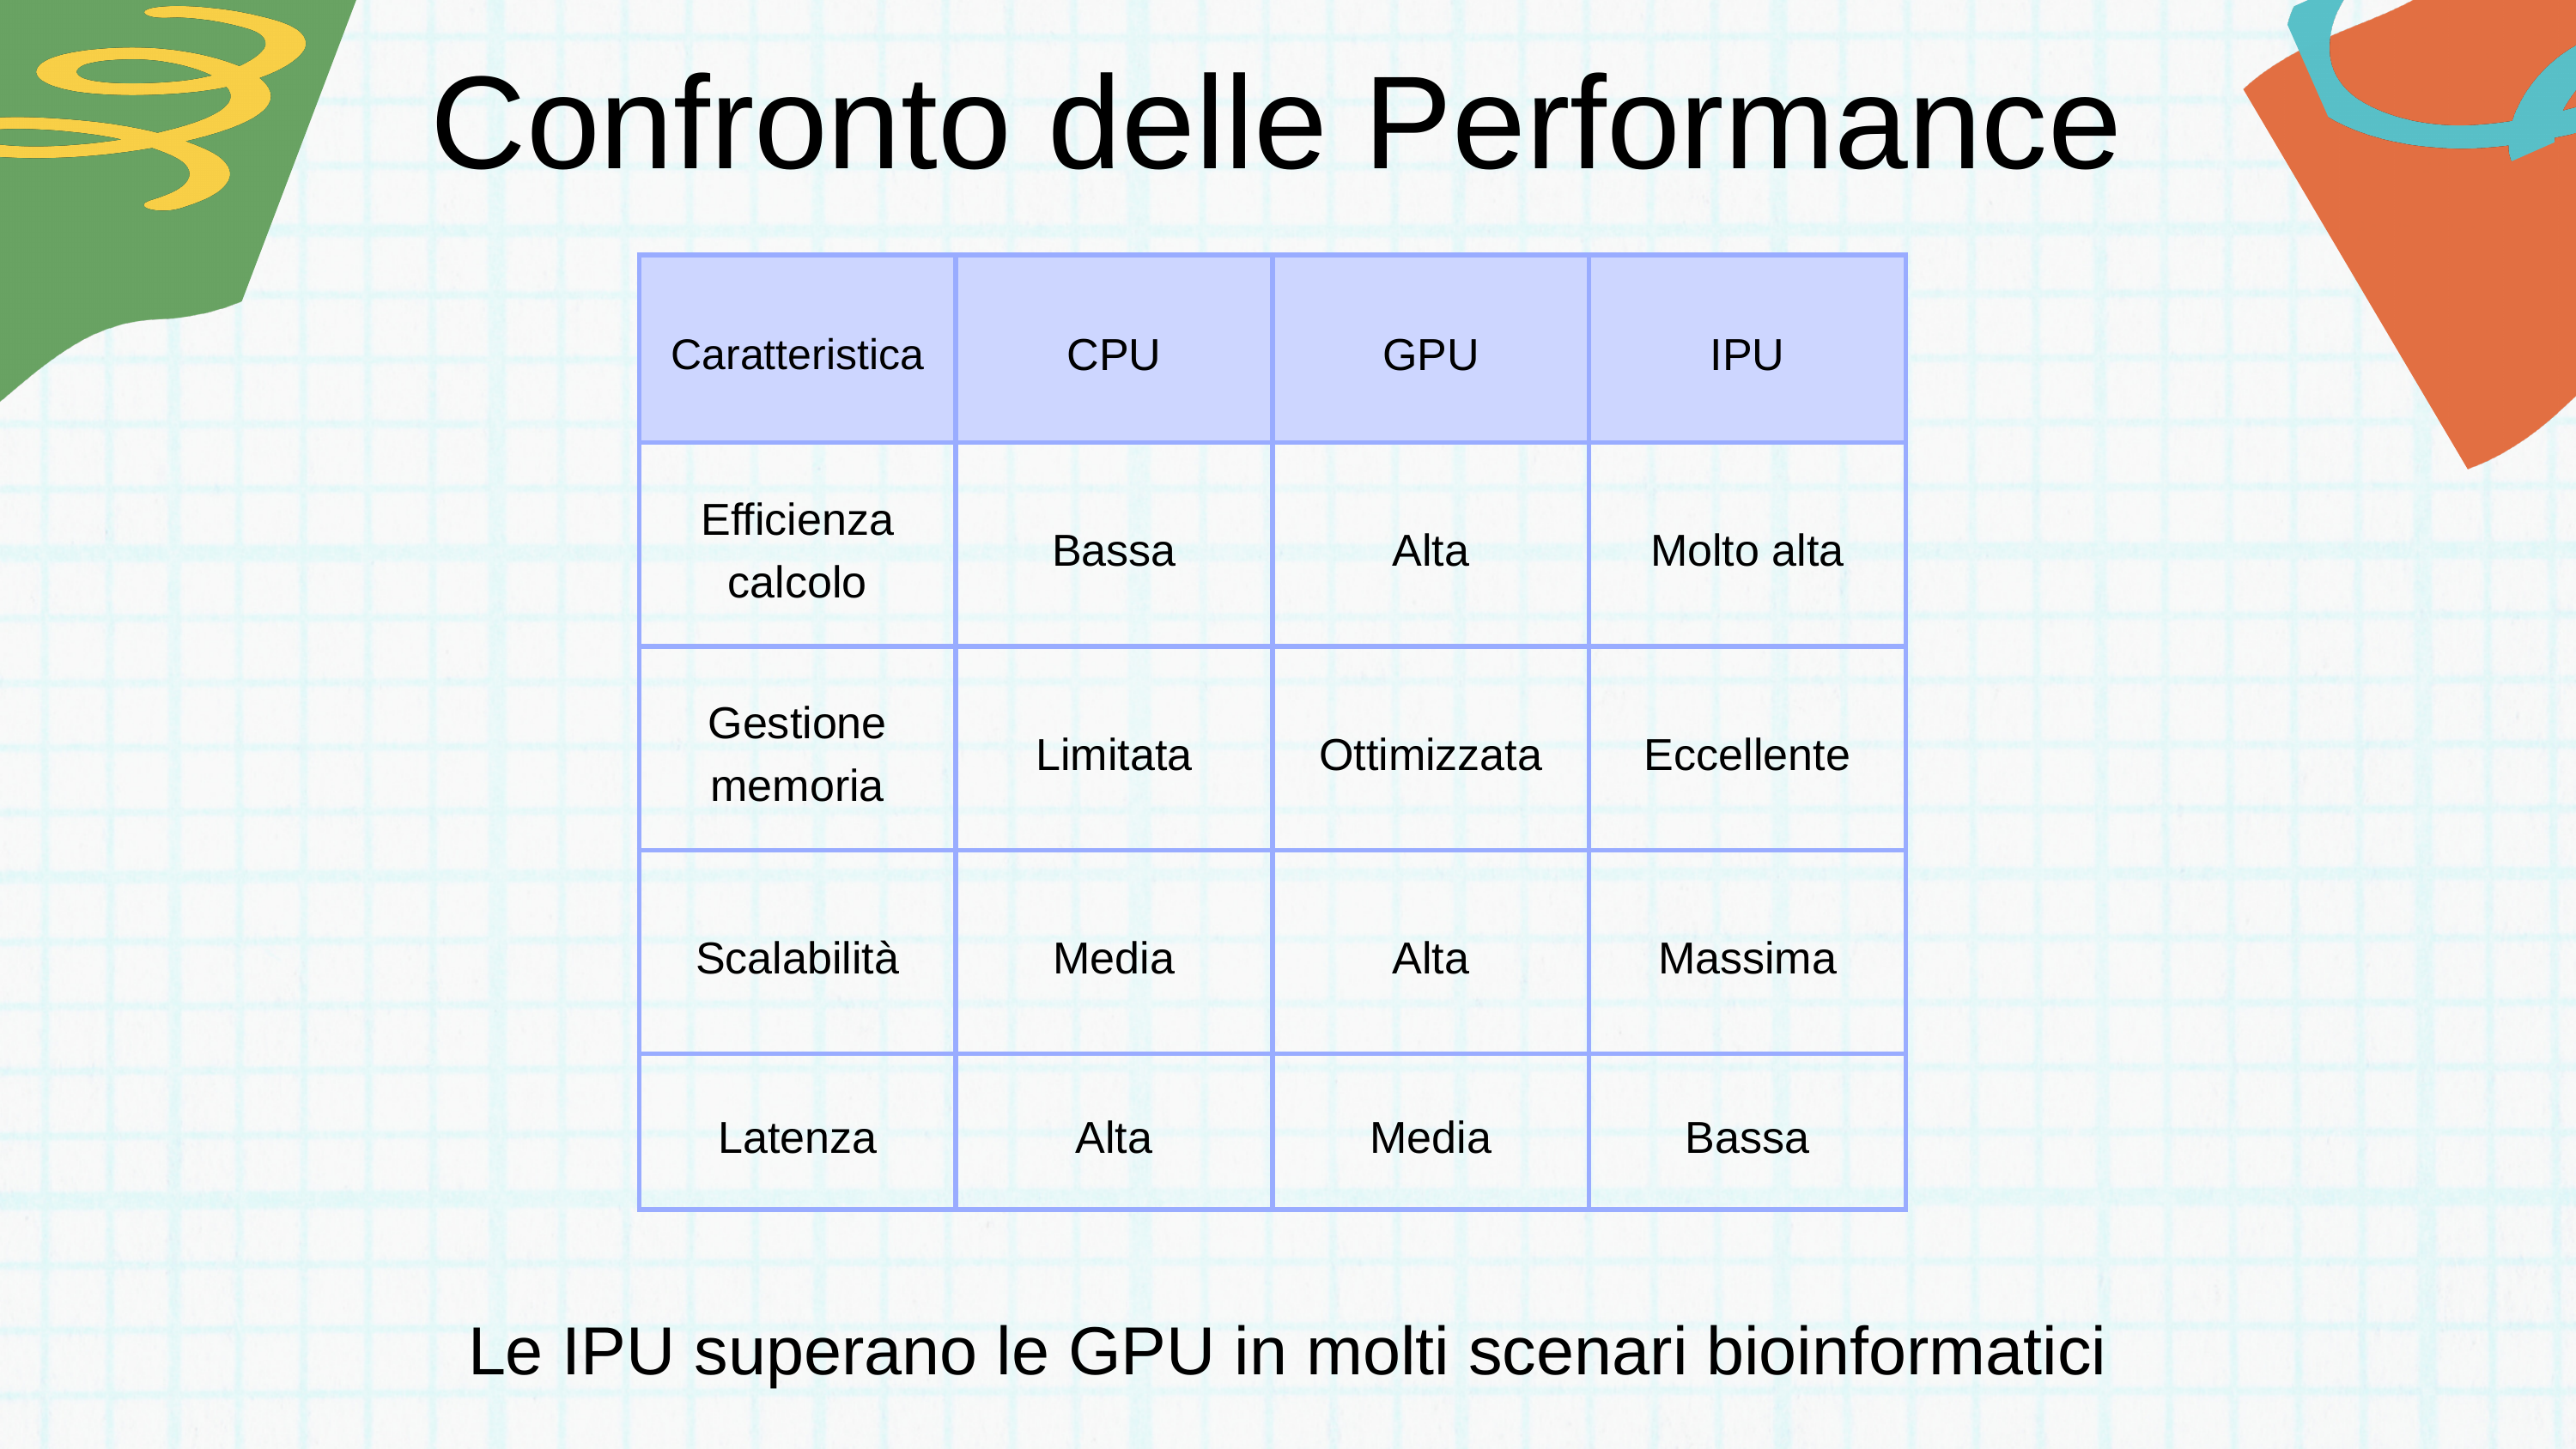

Confronto delle Performance
| Caratteristica | CPU | GPU | IPU |
| --- | --- | --- | --- |
| Efficienza calcolo | Bassa | Alta | Molto alta |
| Gestione memoria | Limitata | Ottimizzata | Eccellente |
| Scalabilità | Media | Alta | Massima |
| Latenza | Alta | Media | Bassa |
Le IPU superano le GPU in molti scenari bioinformatici